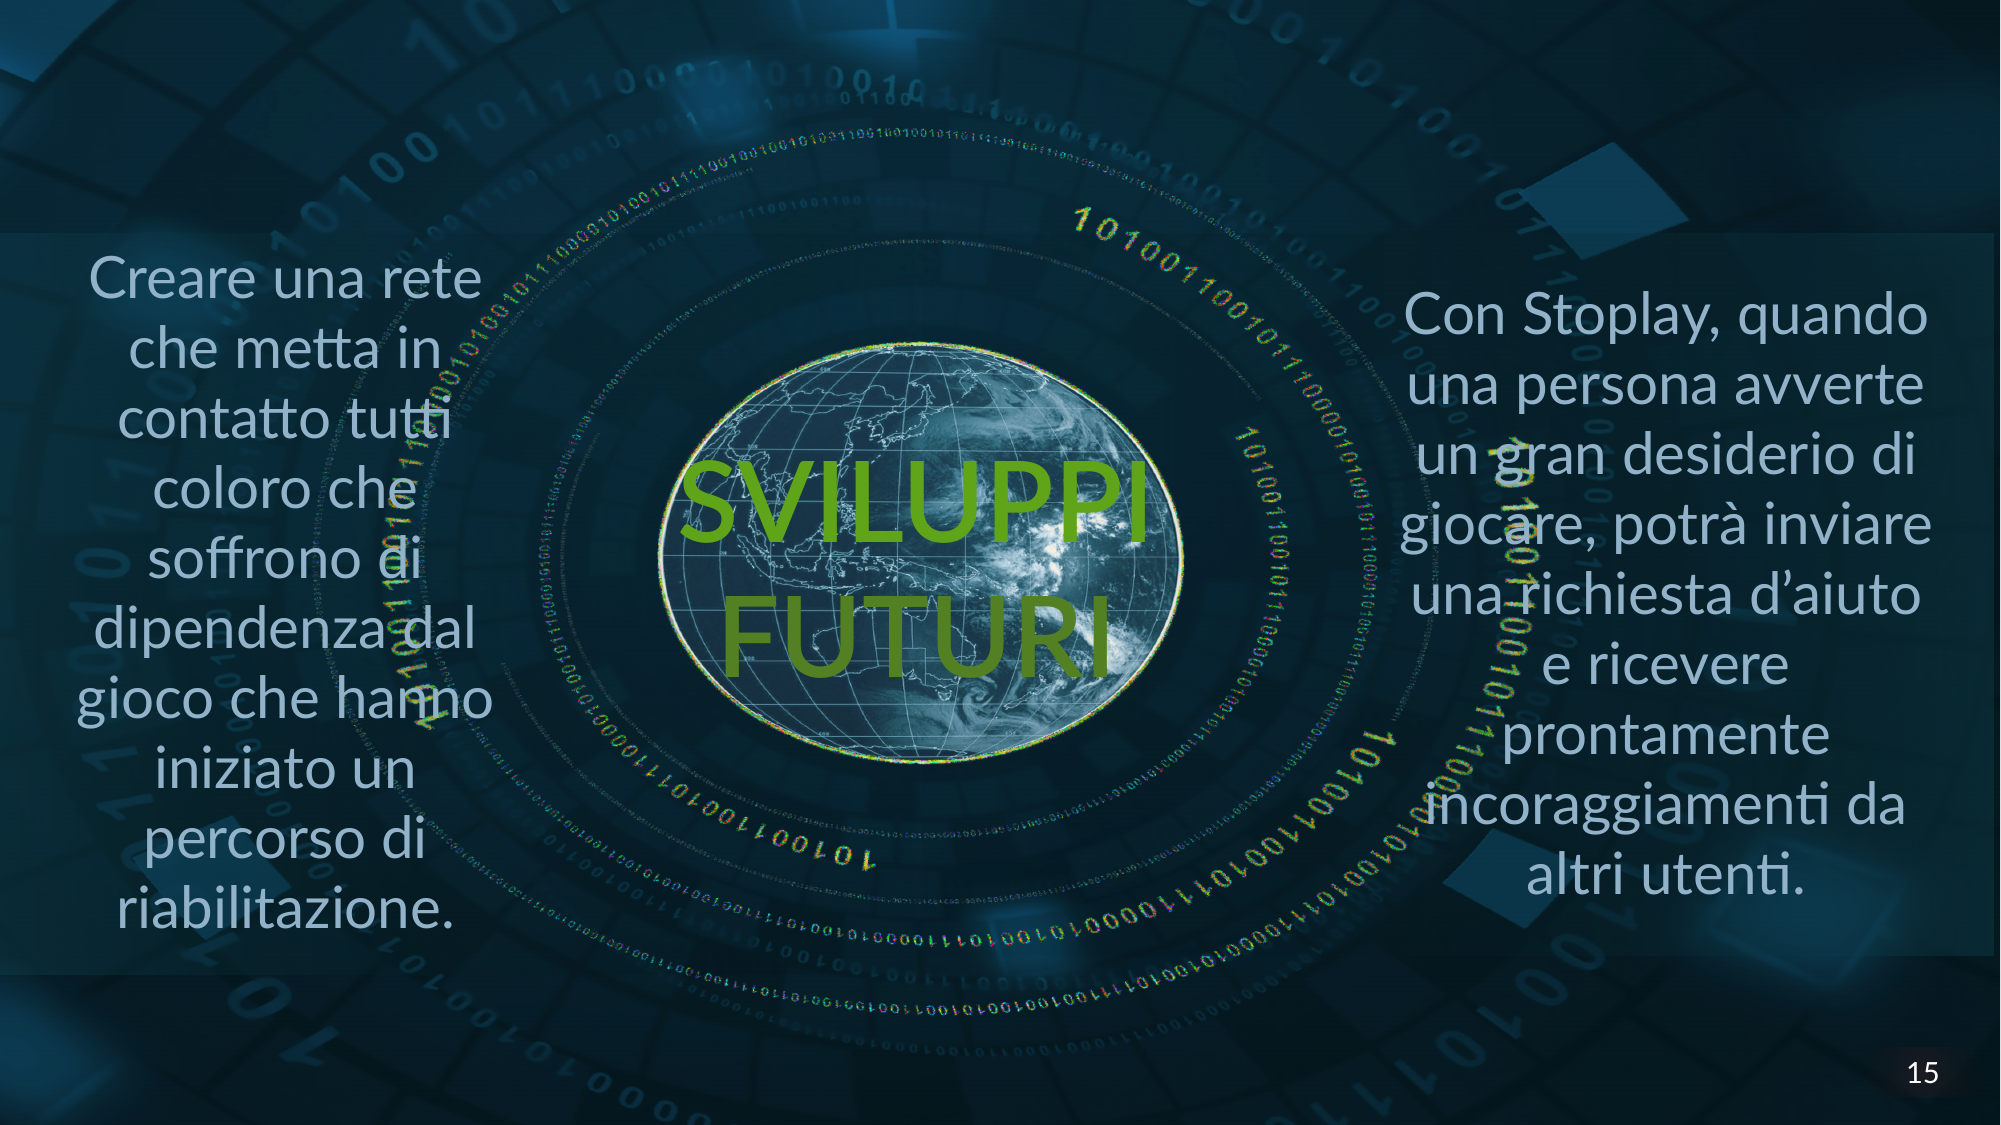

Creare una rete che metta in contatto tutti coloro che soffrono di dipendenza dal gioco che hanno iniziato un percorso di riabilitazione.

Con Stoplay, quando una persona avverte un gran desiderio di giocare, potrà inviare una richiesta d’aiuto e ricevere prontamente incoraggiamenti da altri utenti.
SVILUPPI FUTURI
15